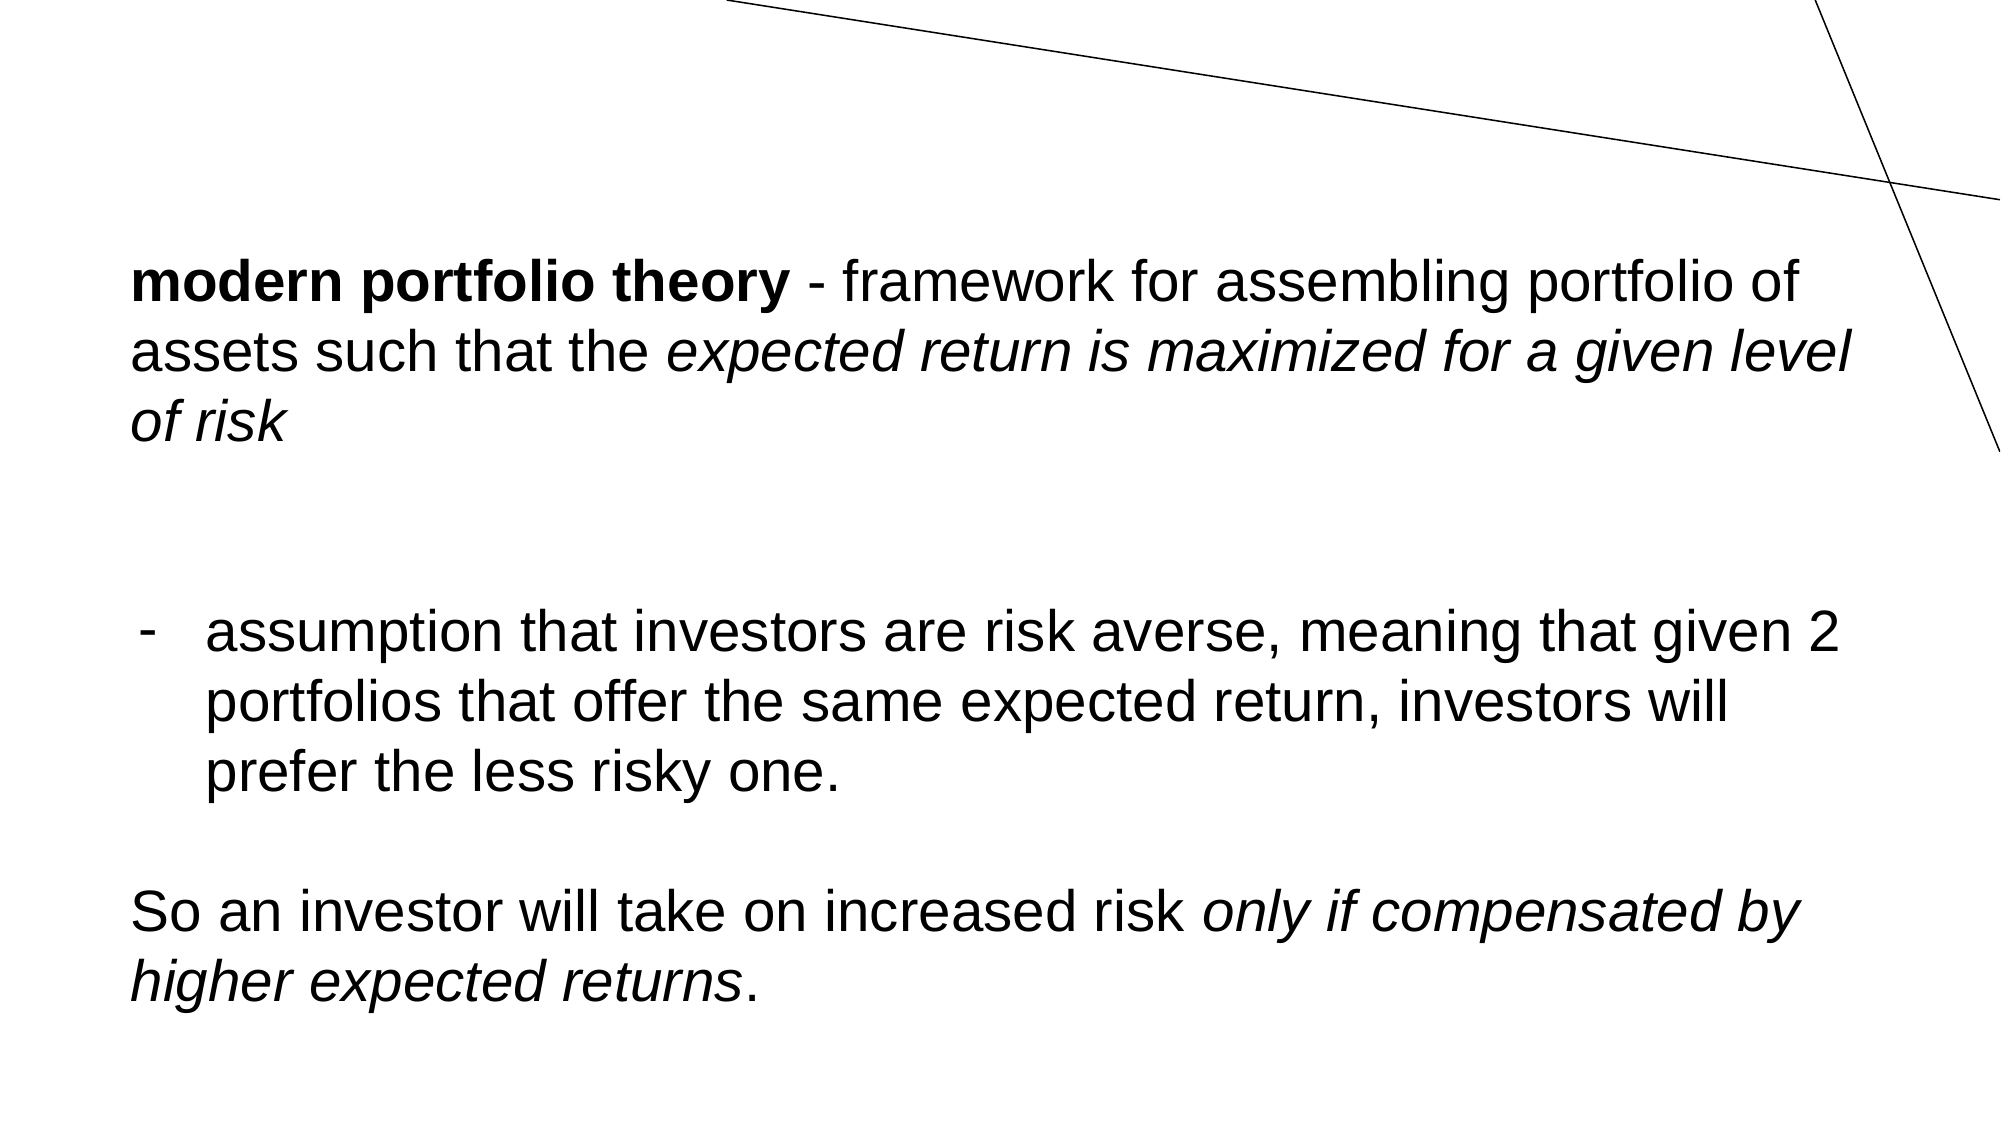

modern portfolio theory - framework for assembling portfolio of assets such that the expected return is maximized for a given level of risk

assumption that investors are risk averse, meaning that given 2 portfolios that offer the same expected return, investors will prefer the less risky one.

So an investor will take on increased risk only if compensated by higher expected returns.